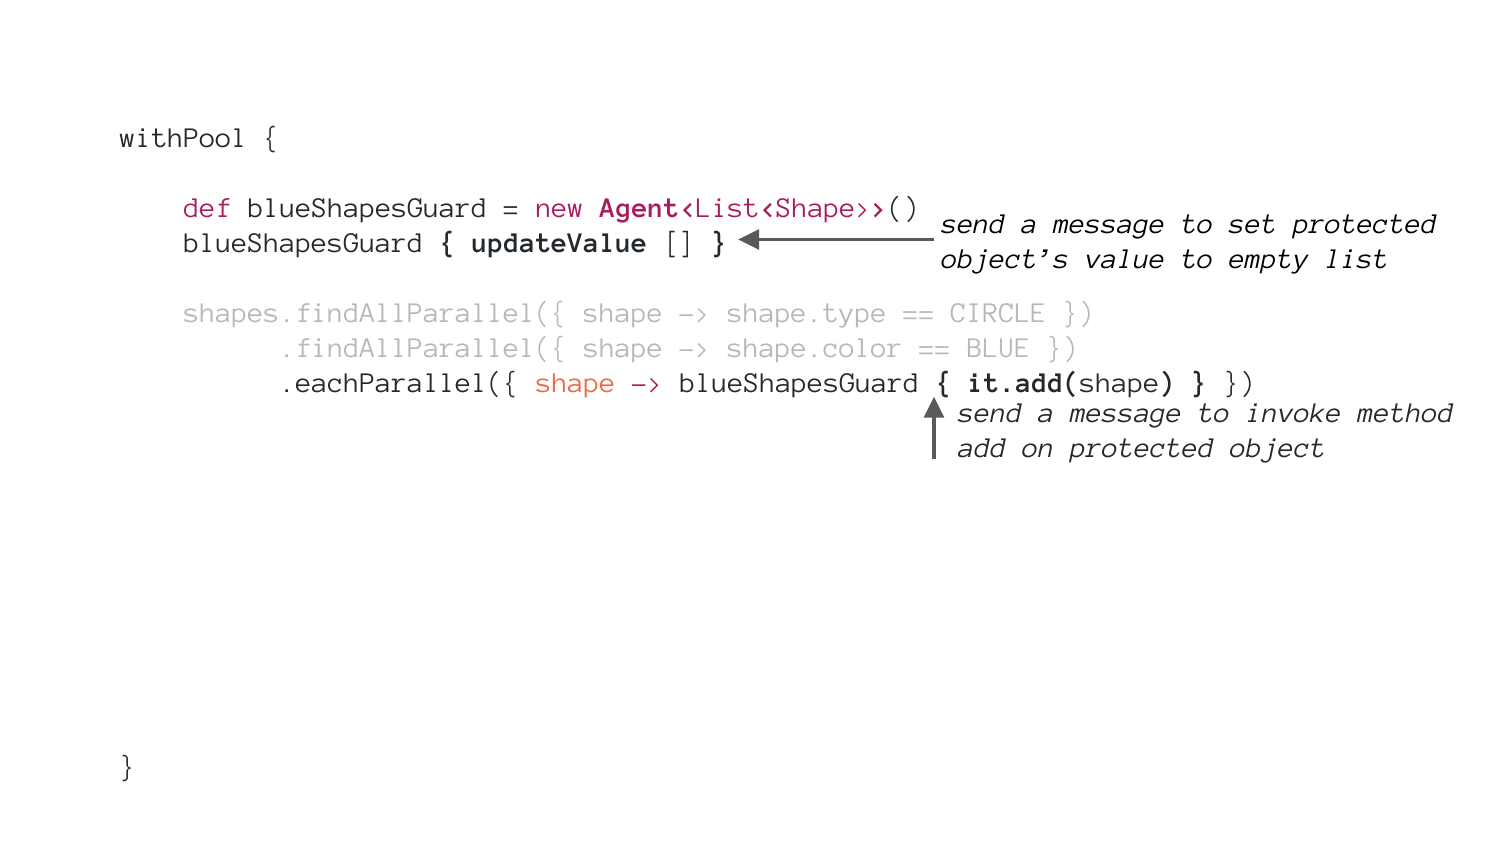

withPool {

    def blueShapesGuard = new Agent<List<Shape>>()
    blueShapesGuard { updateValue [] }

    shapes.findAllParallel({ shape -> shape.type == CIRCLE })
          .findAllParallel({ shape -> shape.color == BLUE })
          .eachParallel({ shape -> blueShapesGuard { it.add(shape) } })

}

send a message to set protected object’s value to empty list
send a message to invoke method add on protected object